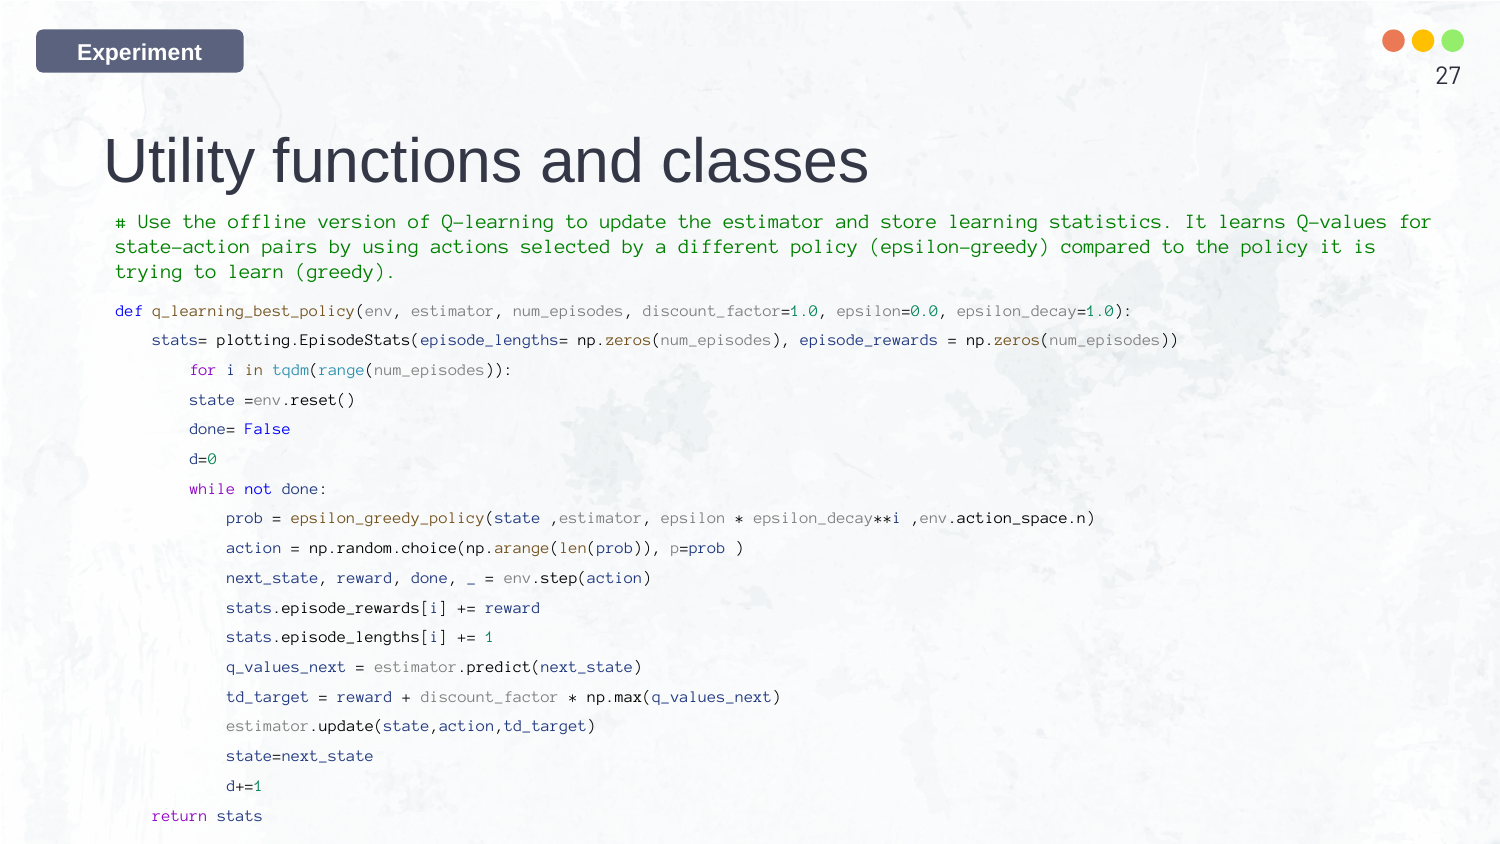

Experiment

27
# Utility functions and classes
# Use the offline version of Q-learning to update the estimator and store learning statistics. It learns Q-values for state-action pairs by using actions selected by a different policy (epsilon-greedy) compared to the policy it is trying to learn (greedy).
def q_learning_best_policy(env, estimator, num_episodes, discount_factor=1.0, epsilon=0.0, epsilon_decay=1.0):
    stats= plotting.EpisodeStats(episode_lengths= np.zeros(num_episodes), episode_rewards = np.zeros(num_episodes))
        for i in tqdm(range(num_episodes)):
        state =env.reset()
        done= False
        d=0
        while not done:
            prob = epsilon_greedy_policy(state ,estimator, epsilon * epsilon_decay**i ,env.action_space.n)
            action = np.random.choice(np.arange(len(prob)), p=prob )
            next_state, reward, done, _ = env.step(action)
            stats.episode_rewards[i] += reward
            stats.episode_lengths[i] += 1
            q_values_next = estimator.predict(next_state)
            td_target = reward + discount_factor * np.max(q_values_next)
            estimator.update(state,action,td_target)
            state=next_state
            d+=1
    return stats